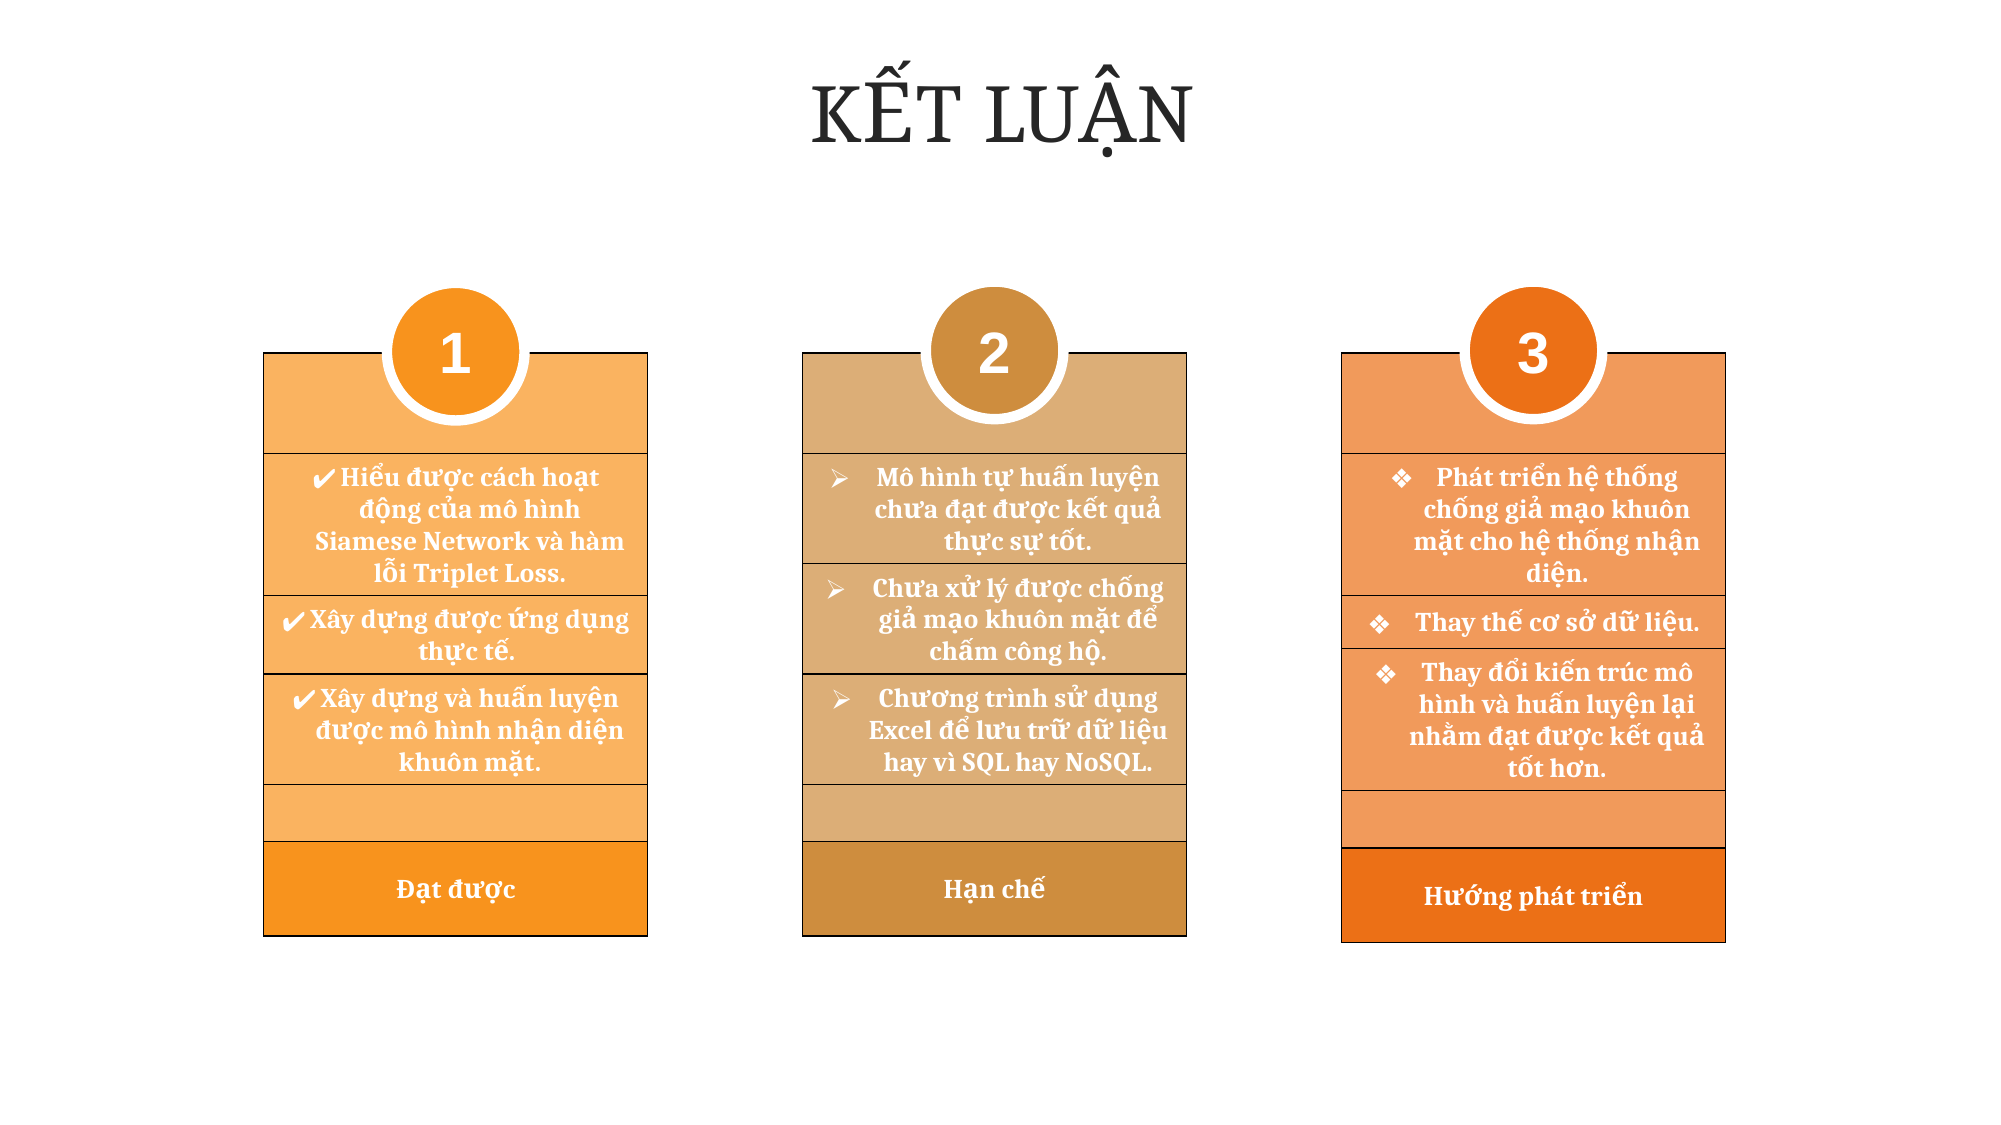

KẾT LUẬN

1
2
3
|  |
| --- |
| Hiểu được cách hoạt động của mô hình Siamese Network và hàm lỗi Triplet Loss. |
| Xây dựng được ứng dụng thực tế. |
| Xây dựng và huấn luyện được mô hình nhận diện khuôn mặt. |
|  |
| Đạt được |
|  |
| --- |
| Mô hình tự huấn luyện chưa đạt được kết quả thực sự tốt. |
| Chưa xử lý được chống giả mạo khuôn mặt để chấm công hộ. |
| Chương trình sử dụng Excel để lưu trữ dữ liệu hay vì SQL hay NoSQL. |
|  |
| Hạn chế |
|  |
| --- |
| Phát triển hệ thống chống giả mạo khuôn mặt cho hệ thống nhận diện. |
| Thay thế cơ sở dữ liệu. |
| Thay đổi kiến trúc mô hình và huấn luyện lại nhằm đạt được kết quả tốt hơn. |
|  |
| Hướng phát triển |